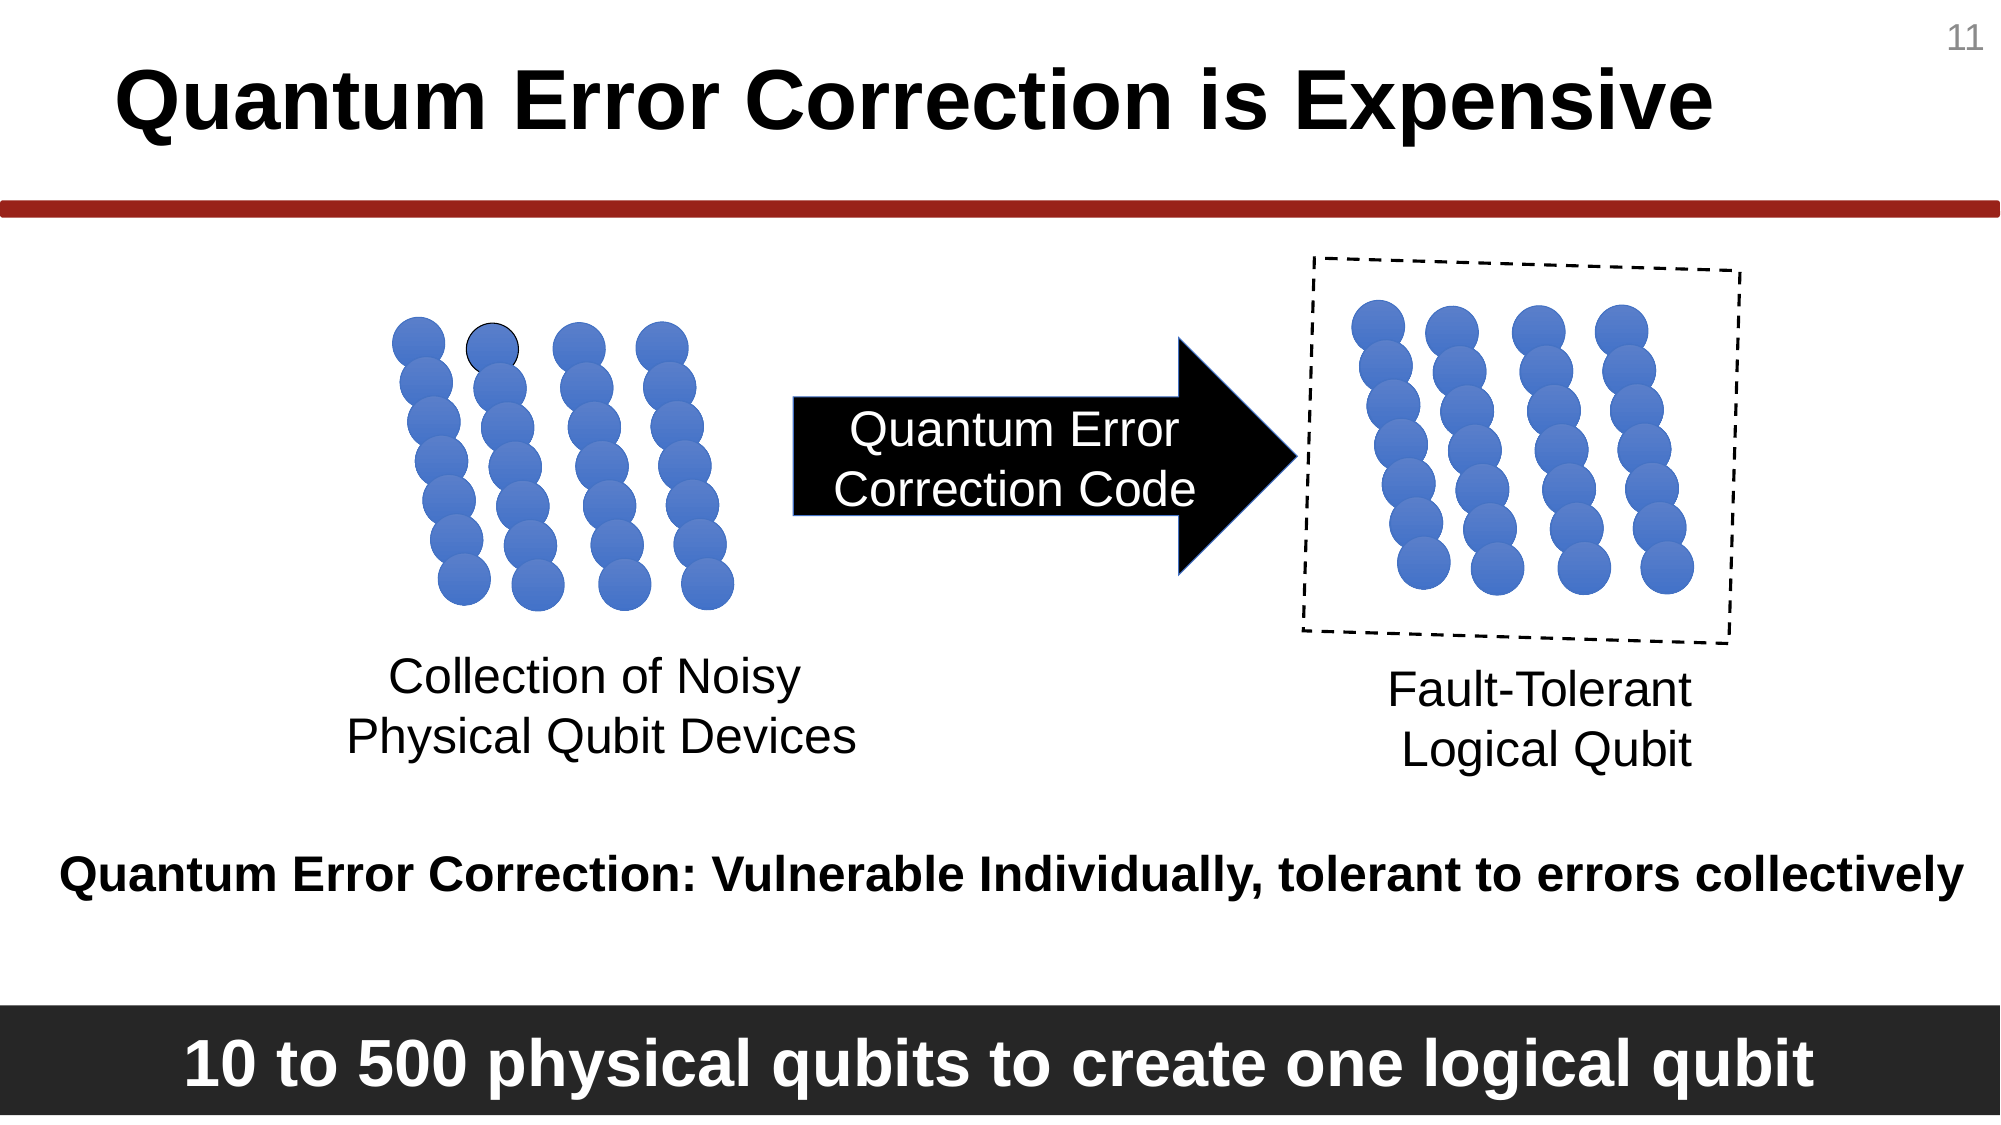

11
# Quantum Error Correction is Expensive

Quantum Error Correction Code

Collection of Noisy
Physical Qubit Devices
Fault-Tolerant
Logical Qubit
Quantum Error Correction: Vulnerable Individually, tolerant to errors collectively
10 to 500 physical qubits to create one logical qubit